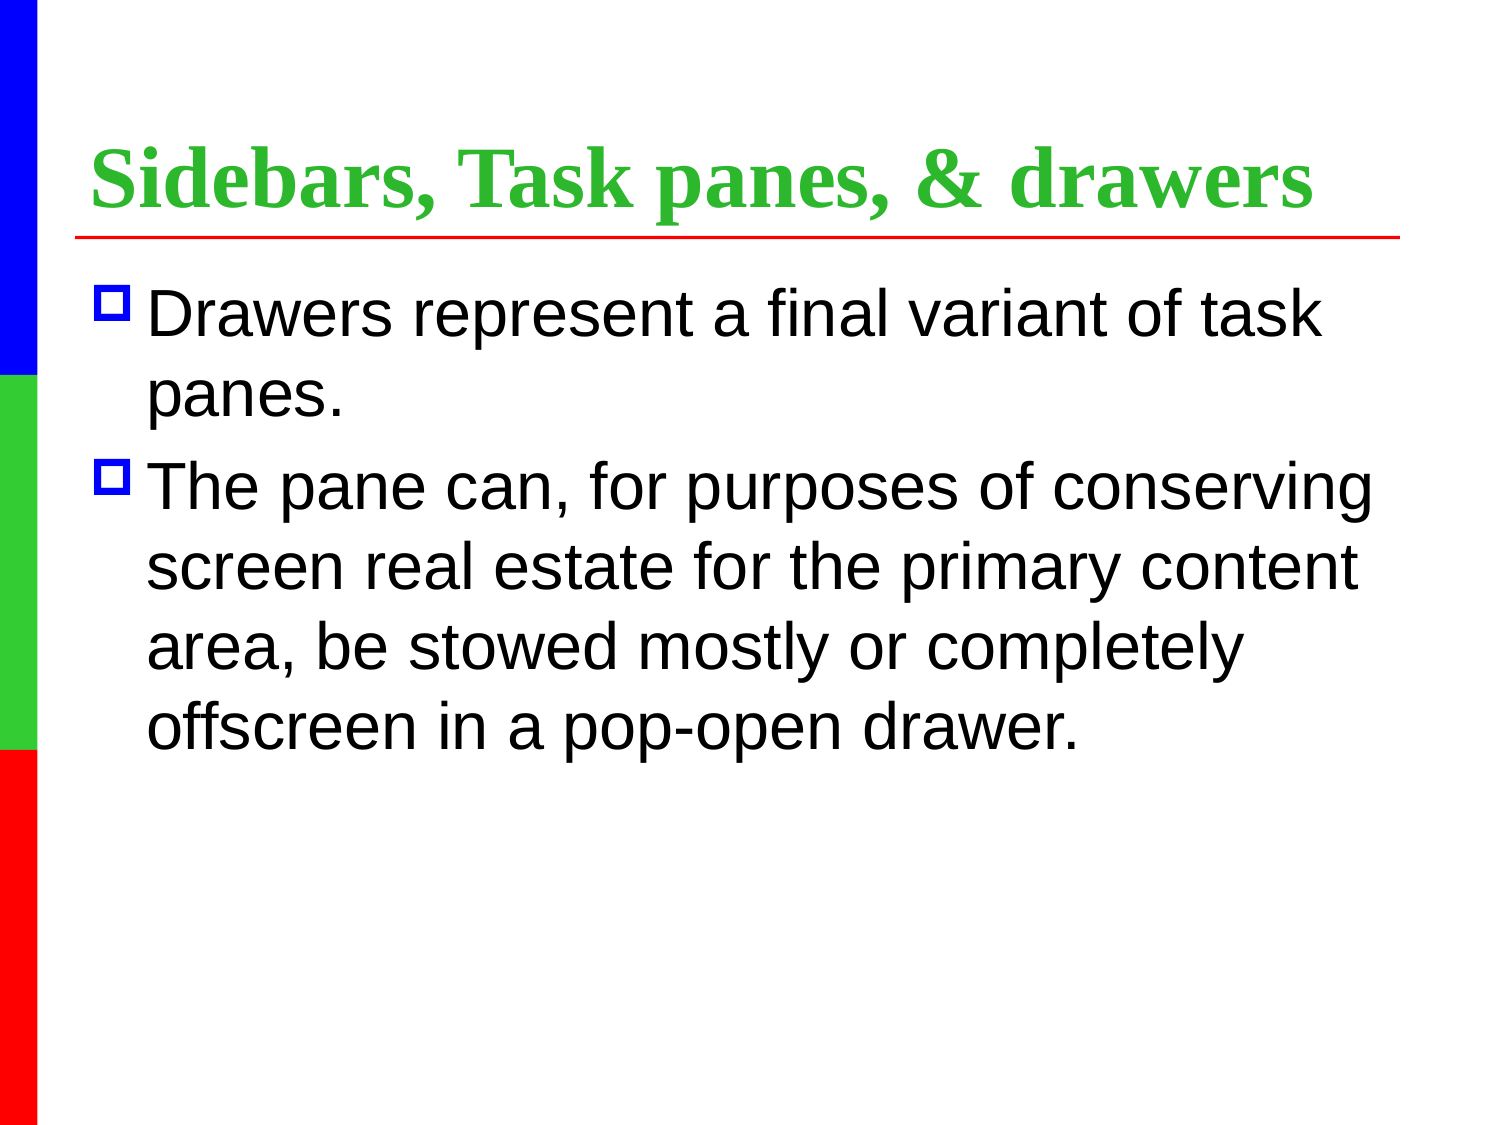

# Sidebars, Task panes, & drawers
Drawers represent a final variant of task panes.
The pane can, for purposes of conserving screen real estate for the primary content area, be stowed mostly or completely offscreen in a pop-open drawer.